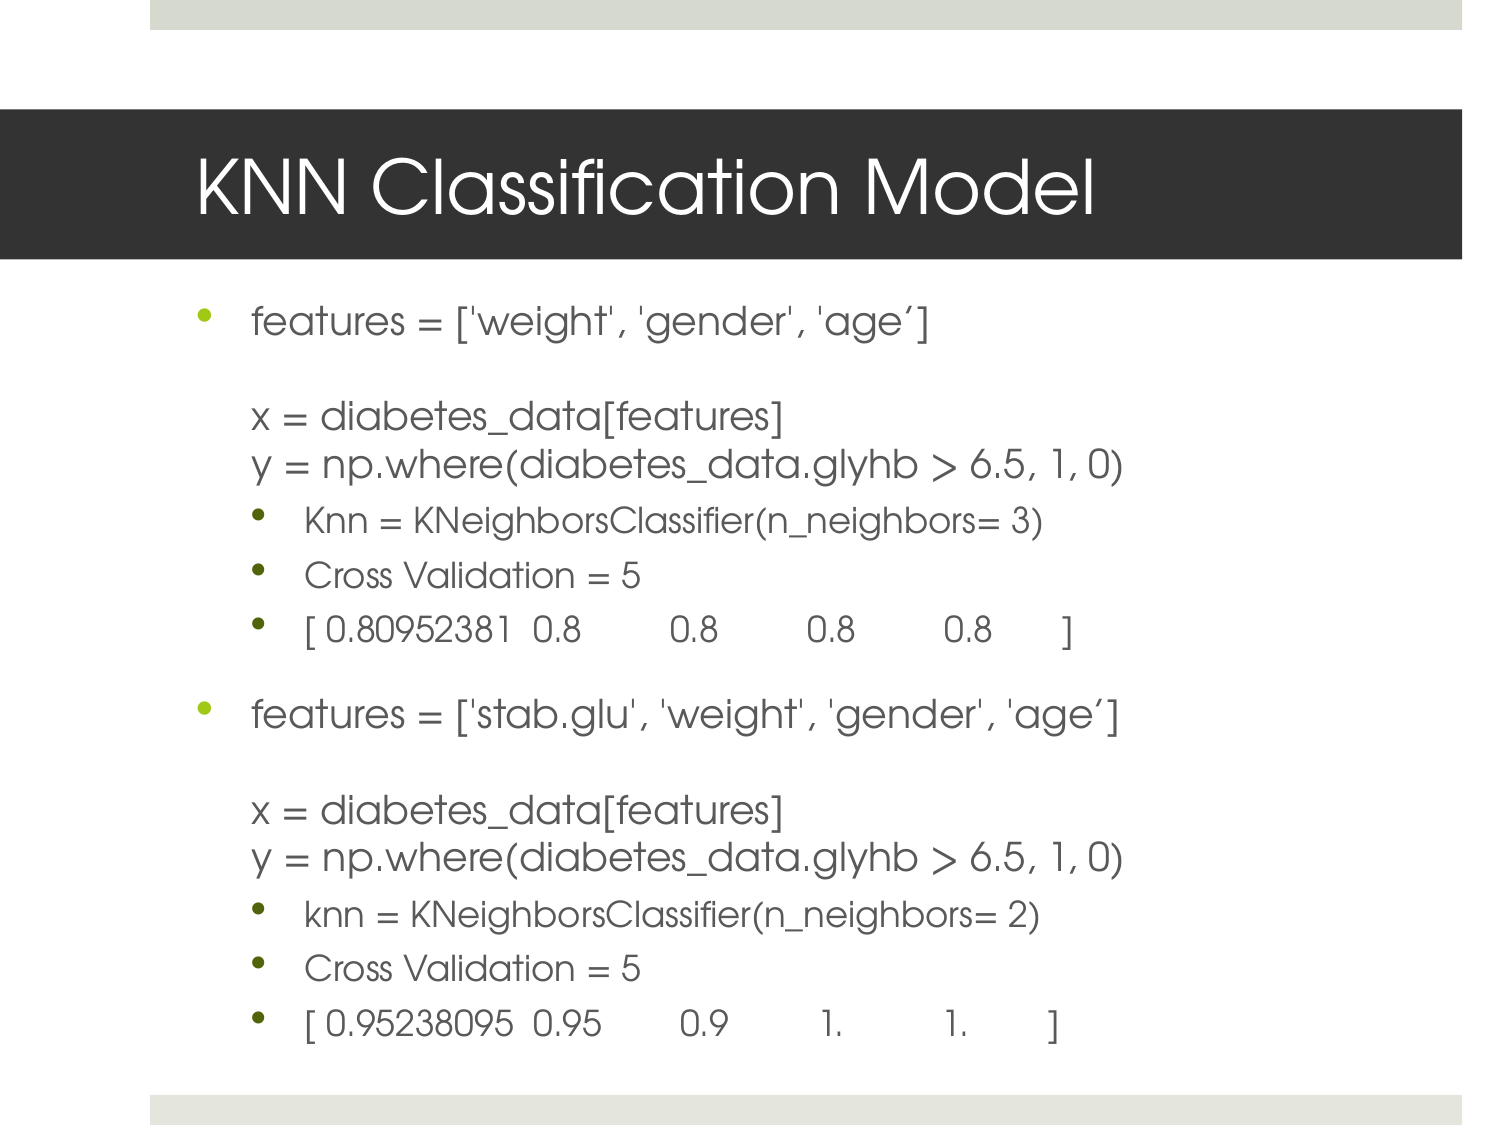

# KNN Classification Model
features = ['weight', 'gender', 'age’]
x = diabetes_data[features]
y = np.where(diabetes_data.glyhb > 6.5, 1, 0)
Knn = KNeighborsClassifier(n_neighbors= 3)
Cross Validation = 5
[ 0.80952381  0.8         0.8         0.8         0.8       ]
features = ['stab.glu', 'weight', 'gender', 'age’]
x = diabetes_data[features]
y = np.where(diabetes_data.glyhb > 6.5, 1, 0)
knn = KNeighborsClassifier(n_neighbors= 2)
Cross Validation = 5
[ 0.95238095  0.95        0.9         1.          1.        ]